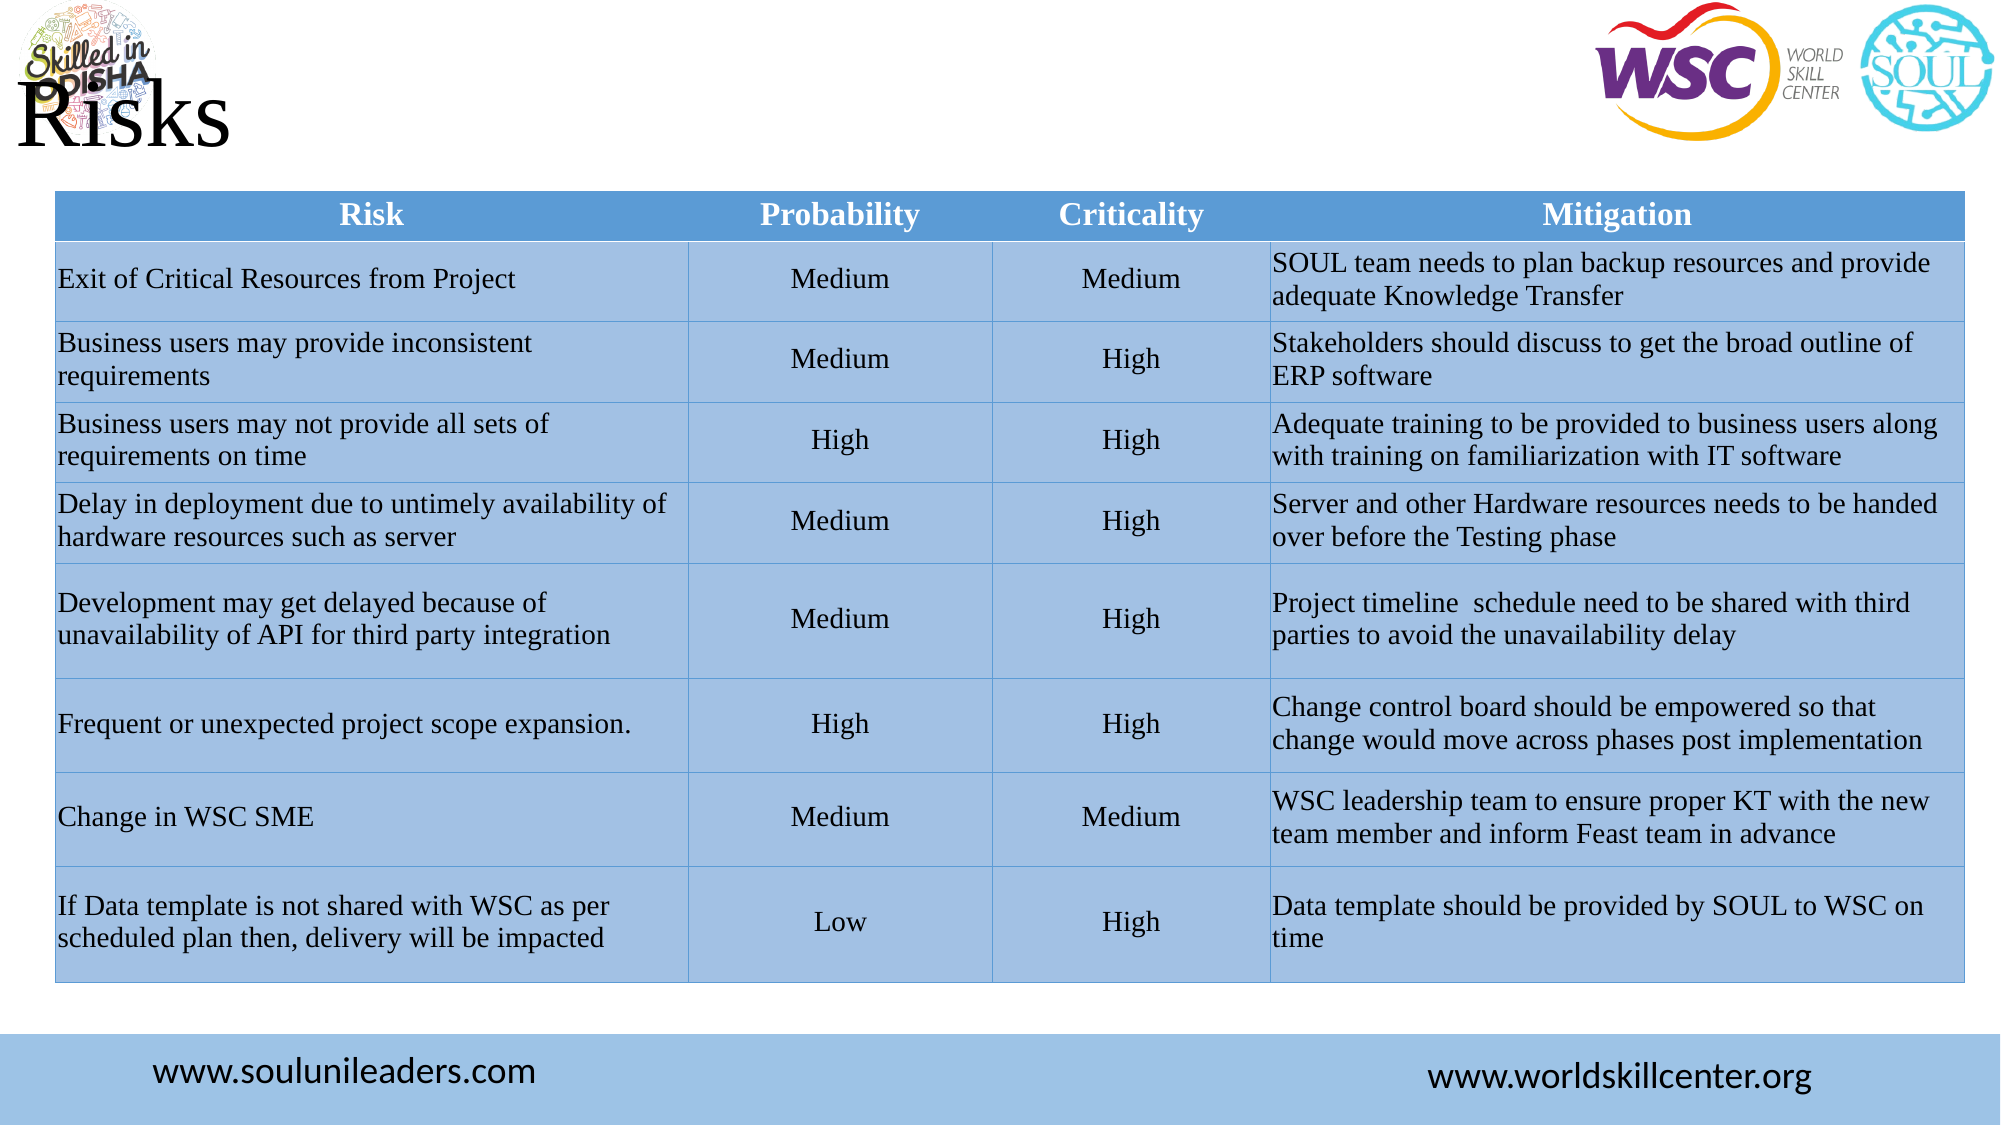

# Risks
| Risk | Probability | Criticality | Mitigation |
| --- | --- | --- | --- |
| Exit of Critical Resources from Project | Medium | Medium | SOUL team needs to plan backup resources and provide adequate Knowledge Transfer |
| Business users may provide inconsistent requirements | Medium | High | Stakeholders should discuss to get the broad outline of ERP software |
| Business users may not provide all sets of requirements on time | High | High | Adequate training to be provided to business users along with training on familiarization with IT software |
| Delay in deployment due to untimely availability of hardware resources such as server | Medium | High | Server and other Hardware resources needs to be handed over before the Testing phase |
| Development may get delayed because of unavailability of API for third party integration | Medium | High | Project timeline schedule need to be shared with third parties to avoid the unavailability delay |
| Frequent or unexpected project scope expansion. | High | High | Change control board should be empowered so that change would move across phases post implementation |
| Change in WSC SME | Medium | Medium | WSC leadership team to ensure proper KT with the new team member and inform Feast team in advance |
| If Data template is not shared with WSC as per scheduled plan then, delivery will be impacted | Low | High | Data template should be provided by SOUL to WSC on time |